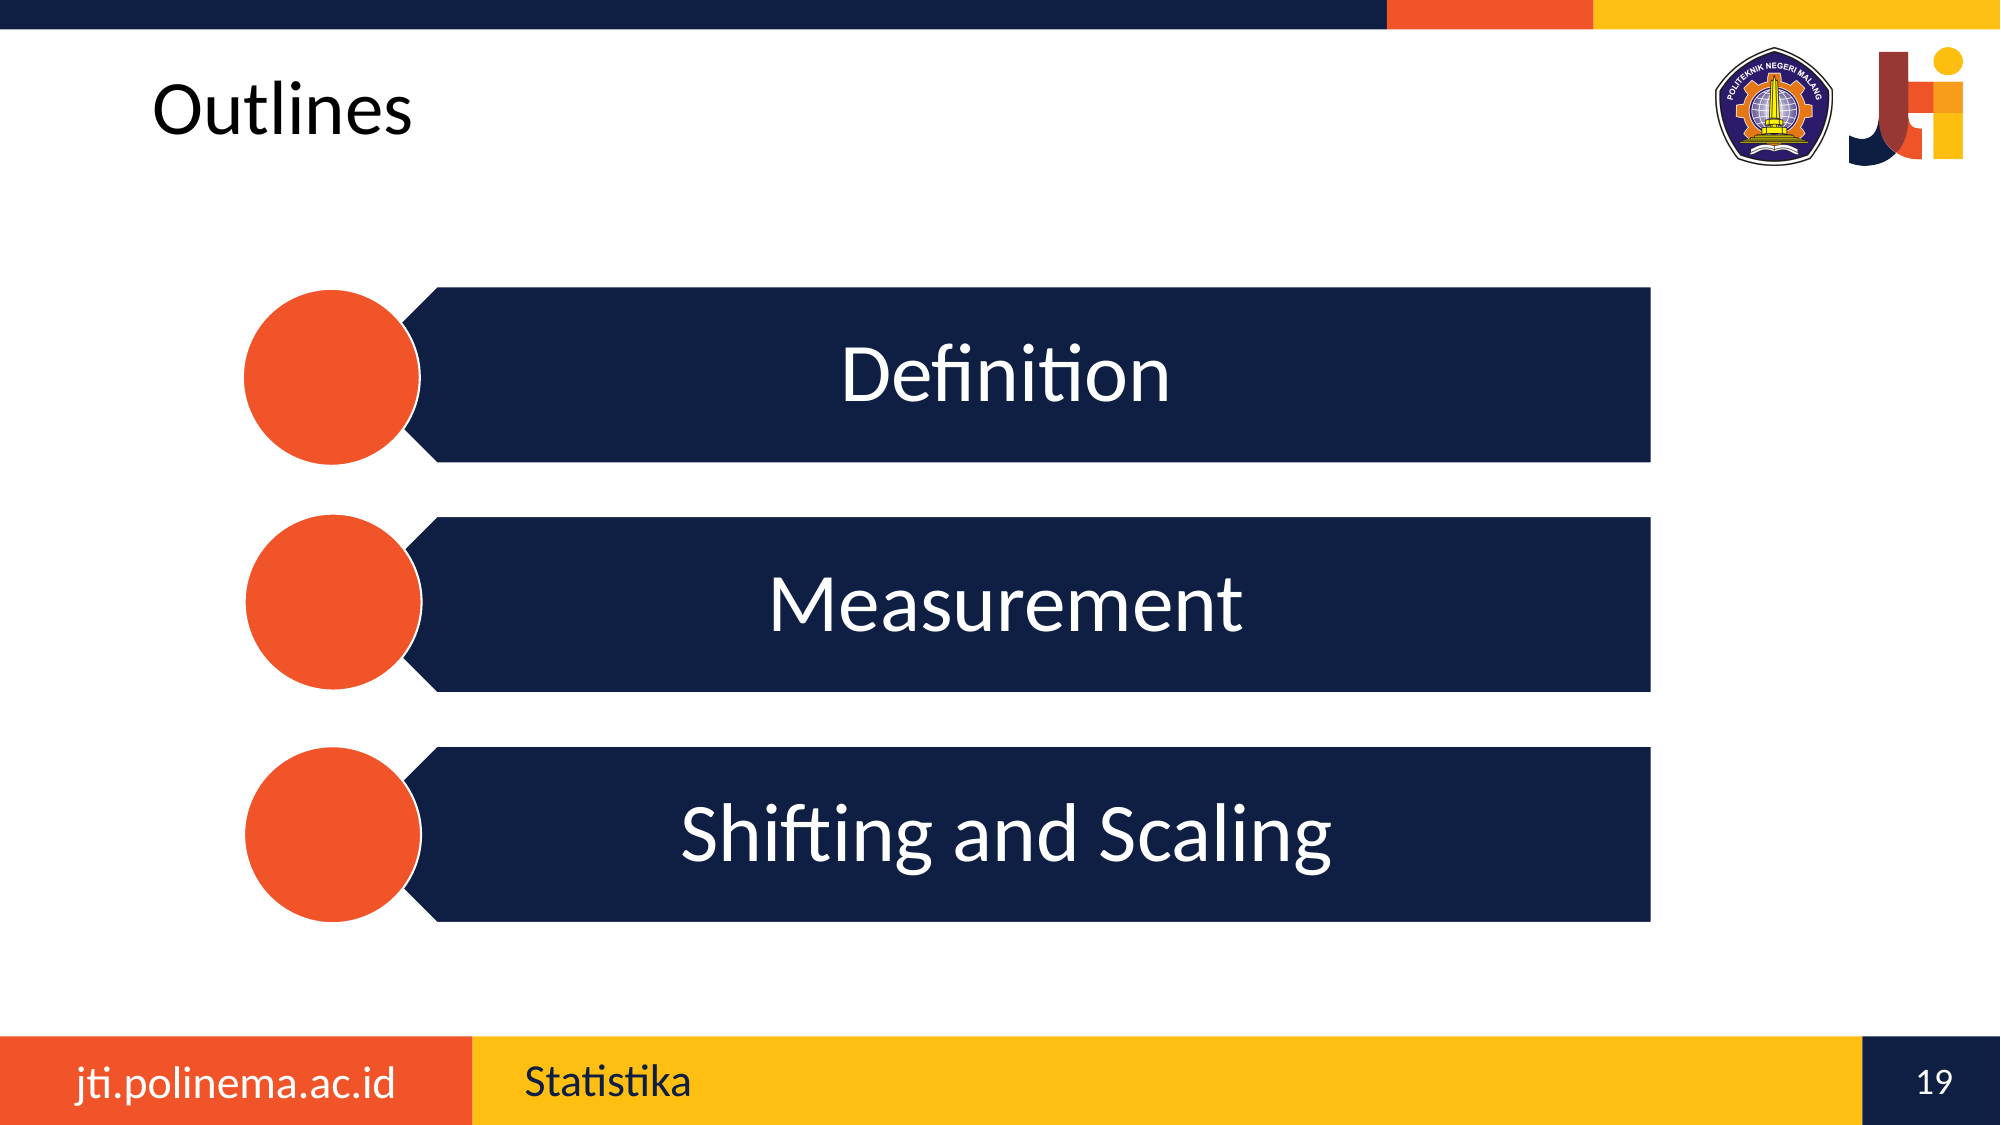

# Outlines
Definition
Measurement
Shifting and Scaling
19